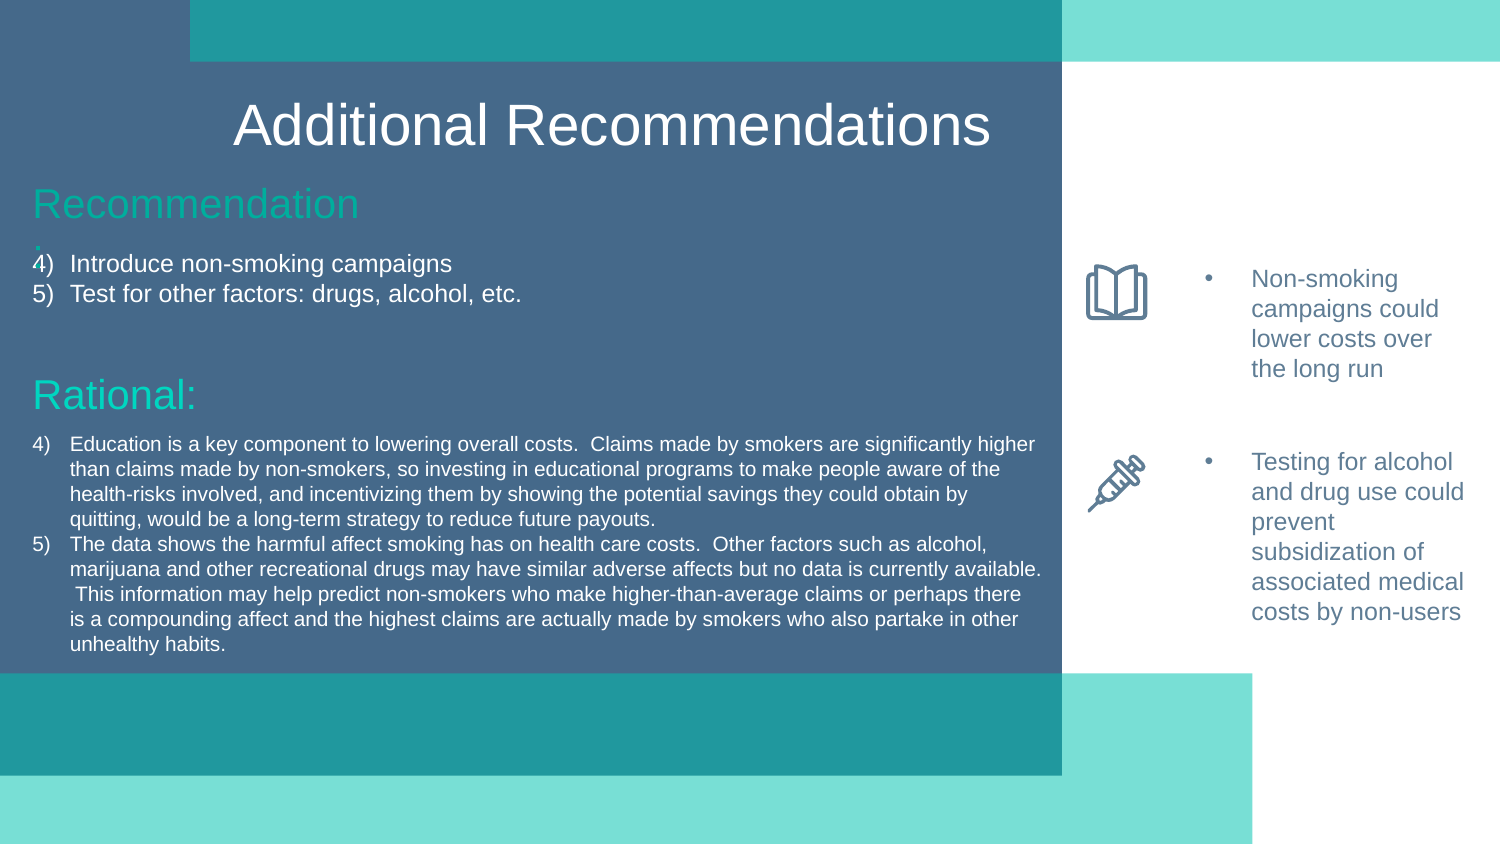

Additional Recommendations
Recommendation:

Introduce non-smoking campaigns
Test for other factors: drugs, alcohol, etc.

Non-smoking  campaigns could lower costs over the long run

Rational:
Education is a key component to lowering overall costs.  Claims made by smokers are significantly higher than claims made by non-smokers, so investing in educational programs to make people aware of the health-risks involved, and incentivizing them by showing the potential savings they could obtain by quitting, would be a long-term strategy to reduce future payouts.
The data shows the harmful affect smoking has on health care costs.  Other factors such as alcohol, marijuana and other recreational drugs may have similar adverse affects but no data is currently available.  This information may help predict non-smokers who make higher-than-average claims or perhaps there is a compounding affect and the highest claims are actually made by smokers who also partake in other unhealthy habits.
Testing for alcohol and drug use could prevent subsidization of associated medical costs by non-users